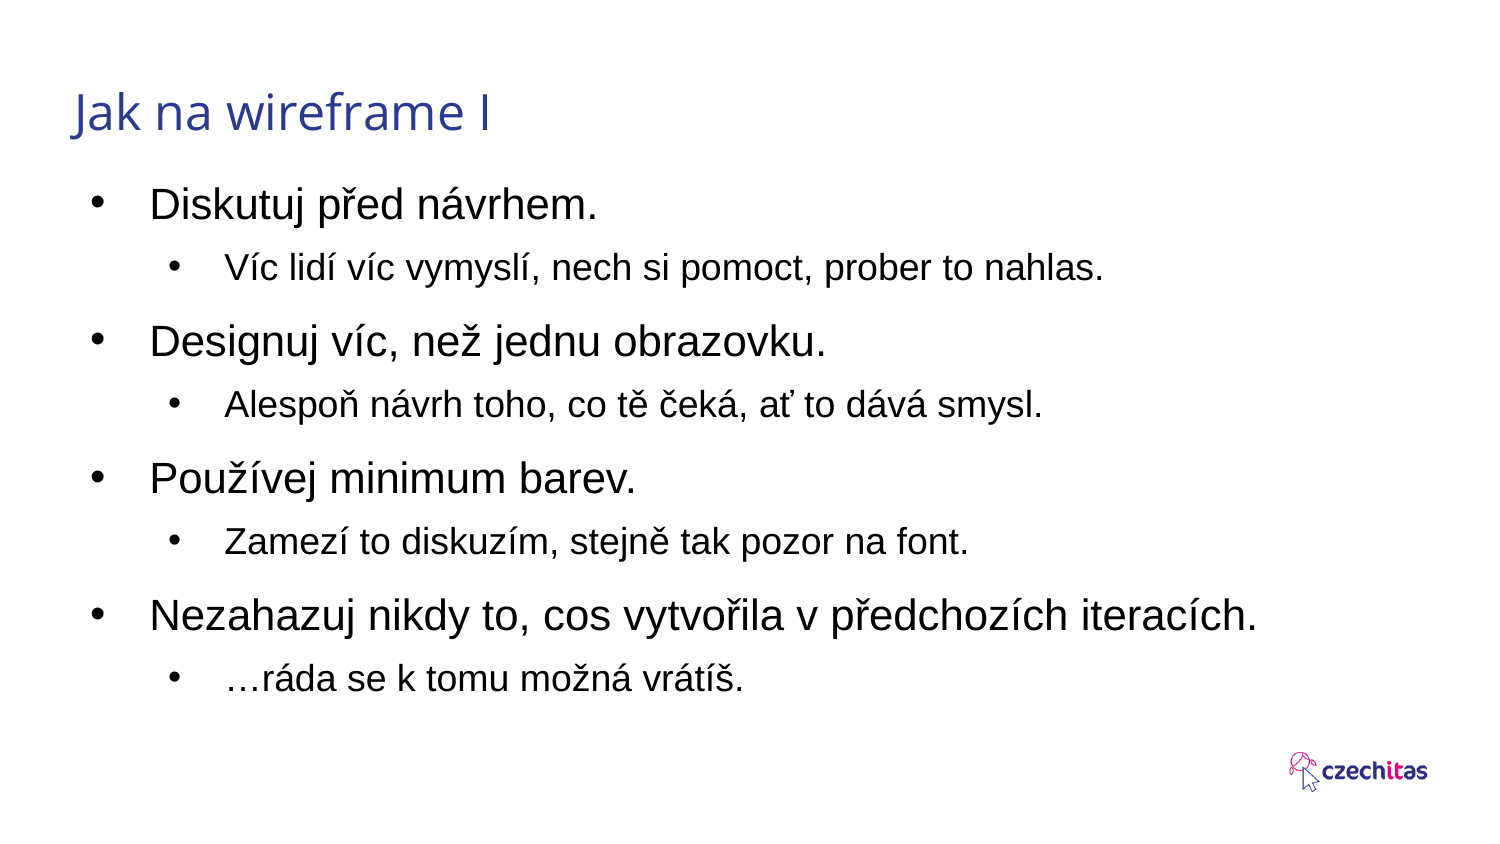

# Jak na wireframe I
Diskutuj před návrhem.
Víc lidí víc vymyslí, nech si pomoct, prober to nahlas.
Designuj víc, než jednu obrazovku.
Alespoň návrh toho, co tě čeká, ať to dává smysl.
Používej minimum barev.
Zamezí to diskuzím, stejně tak pozor na font.
Nezahazuj nikdy to, cos vytvořila v předchozích iteracích.
…ráda se k tomu možná vrátíš.